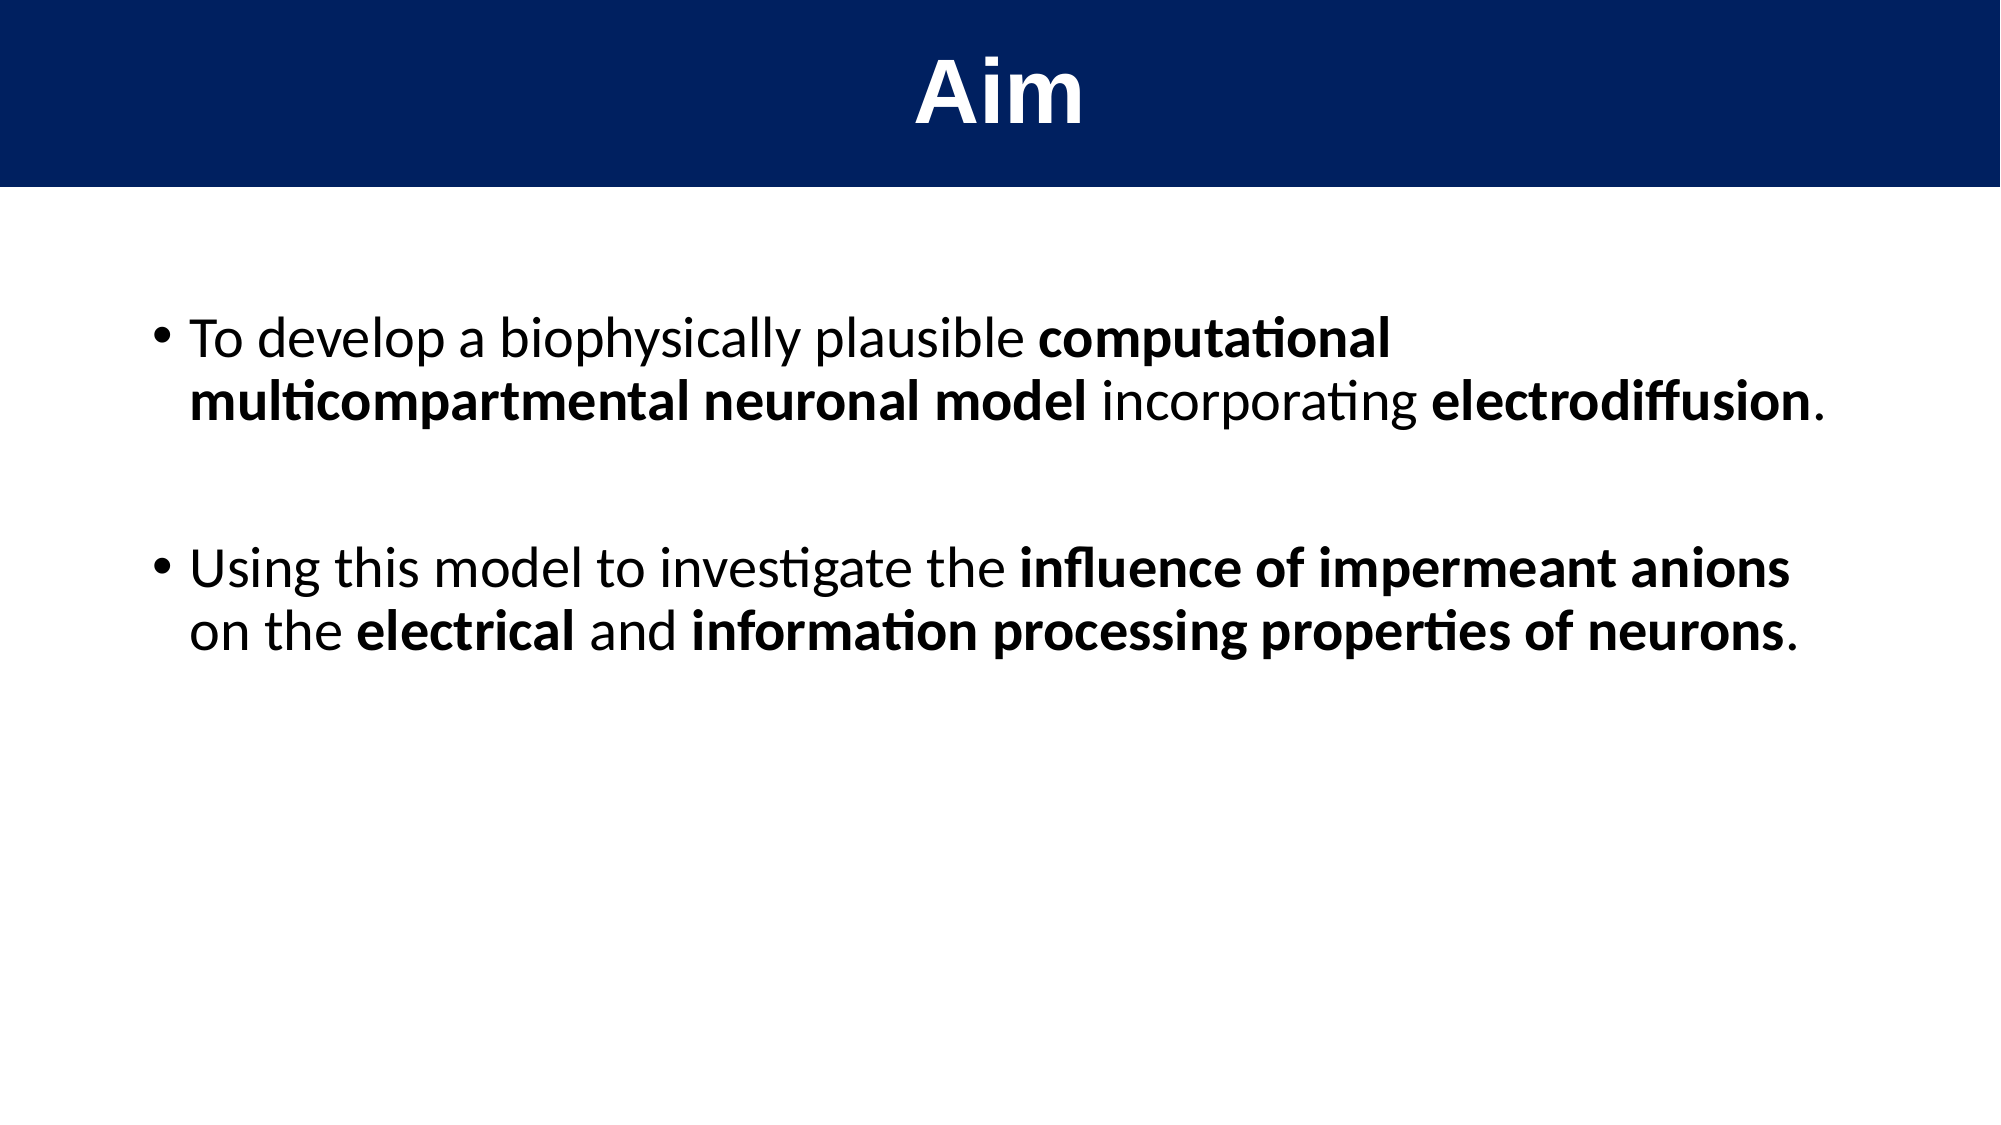

# Aim
To develop a biophysically plausible computational multicompartmental neuronal model incorporating electrodiffusion.

Using this model to investigate the influence of impermeant anions on the electrical and information processing properties of neurons.